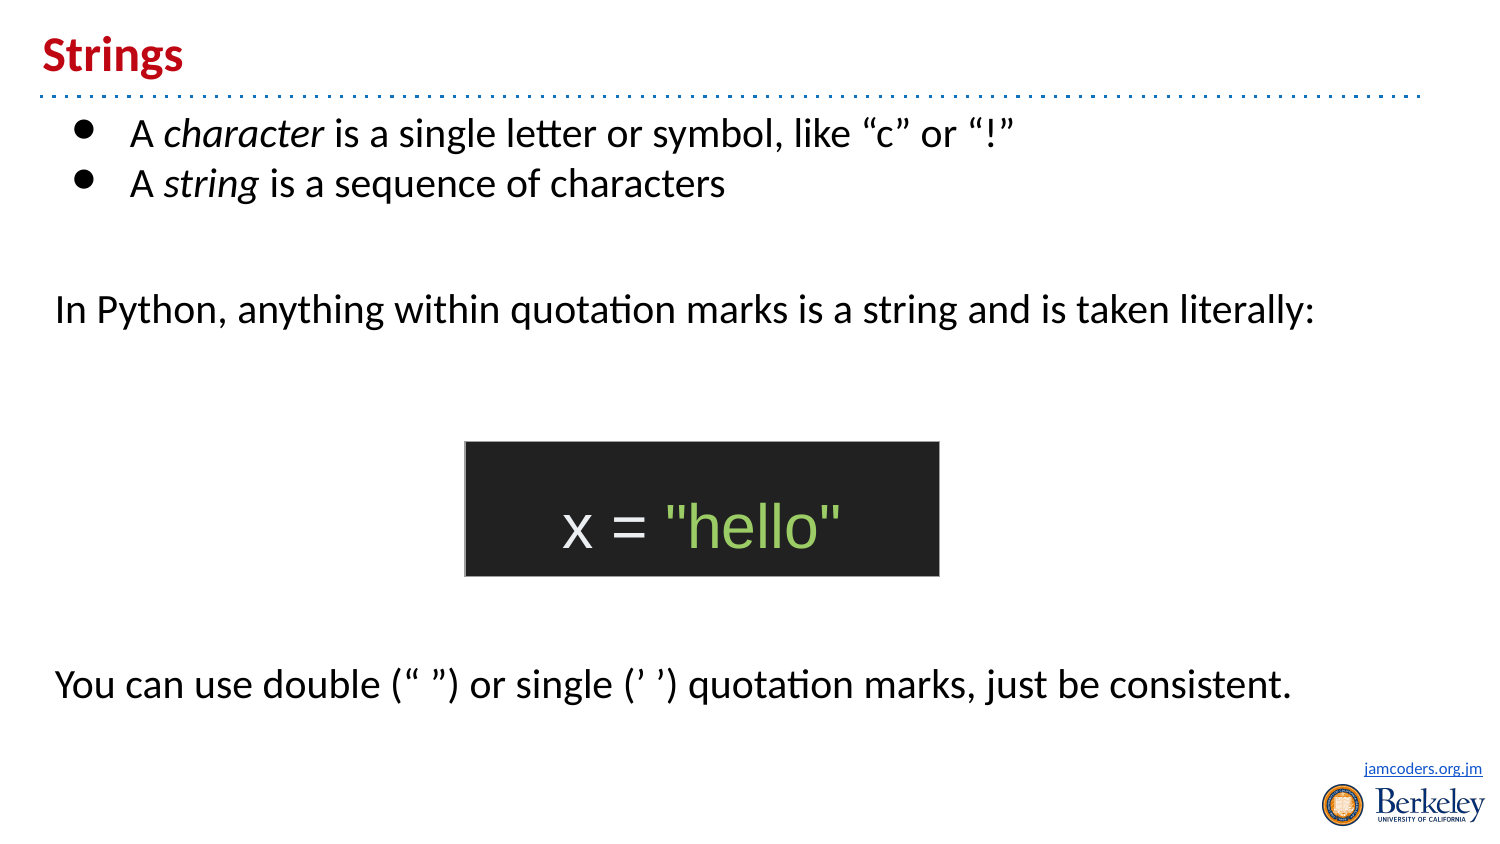

# Strings
A character is a single letter or symbol, like “c” or “!”
A string is a sequence of characters

In Python, anything within quotation marks is a string and is taken literally:

You can use double (“ ”) or single (’ ’) quotation marks, just be consistent.
| x = "hello" |
| --- |